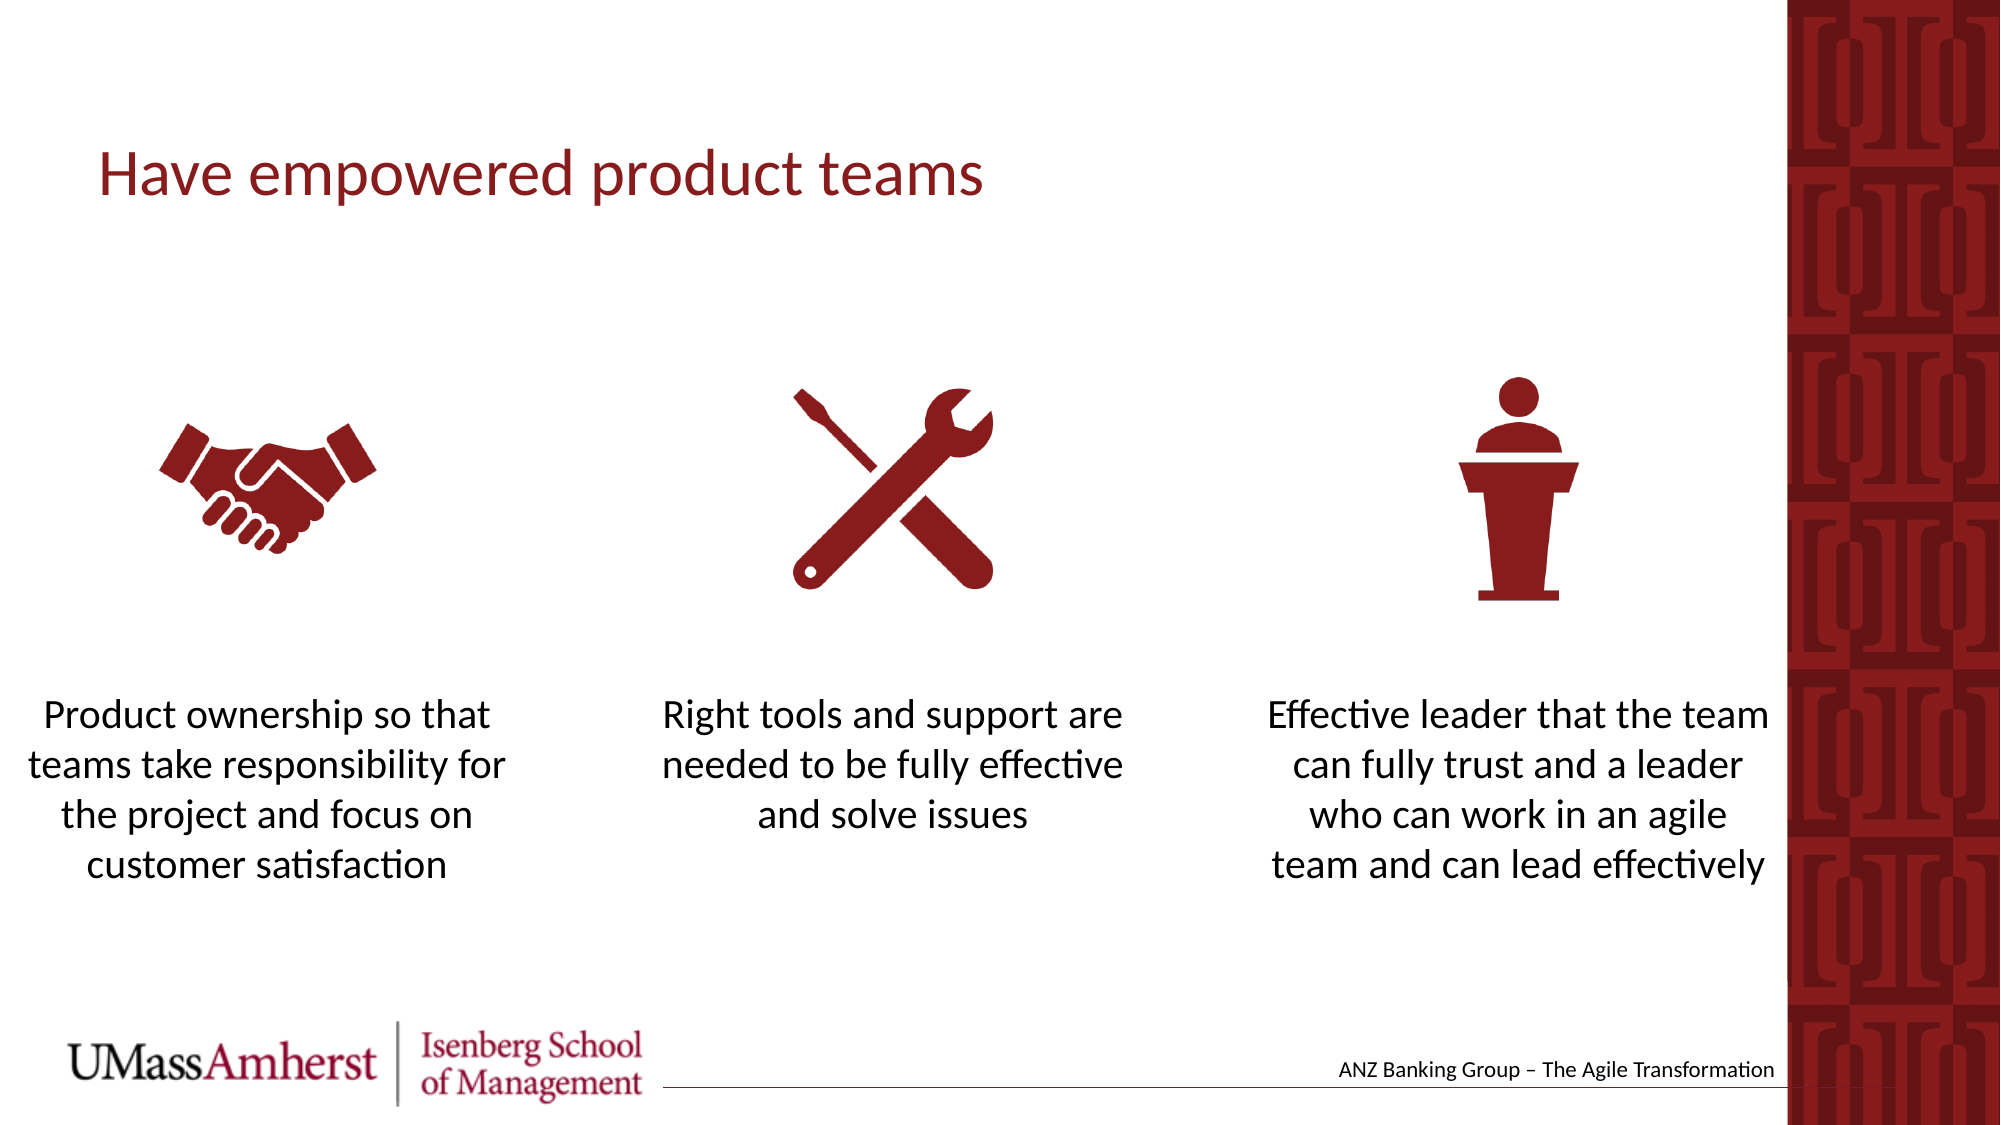

Have empowered product teams
Product ownership so that teams take responsibility for the project and focus on customer satisfaction
Right tools and support are needed to be fully effective and solve issues
Effective leader that the team can fully trust and a leader who can work in an agile team and can lead effectively